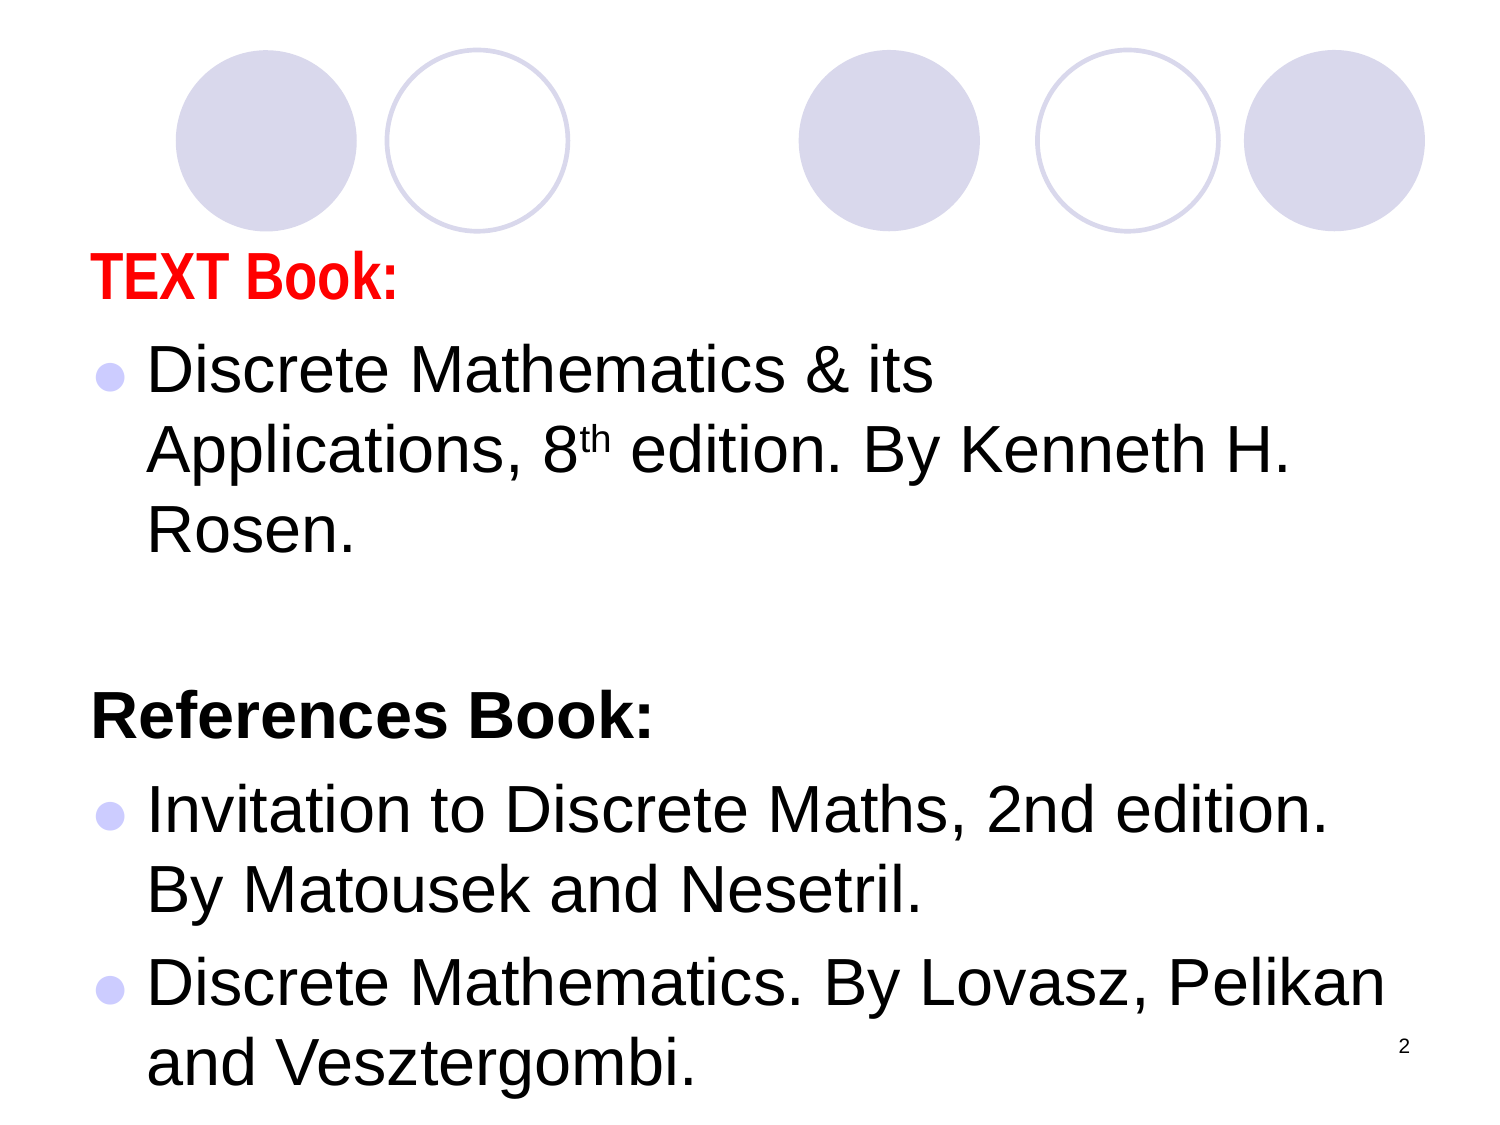

TEXT Book:
Discrete Mathematics & its	 Applications, 8th edition. By Kenneth H. Rosen.

References Book:
Invitation to Discrete Maths, 2nd edition. By Matousek and Nesetril.
Discrete Mathematics. By Lovasz, Pelikan and Vesztergombi.

2